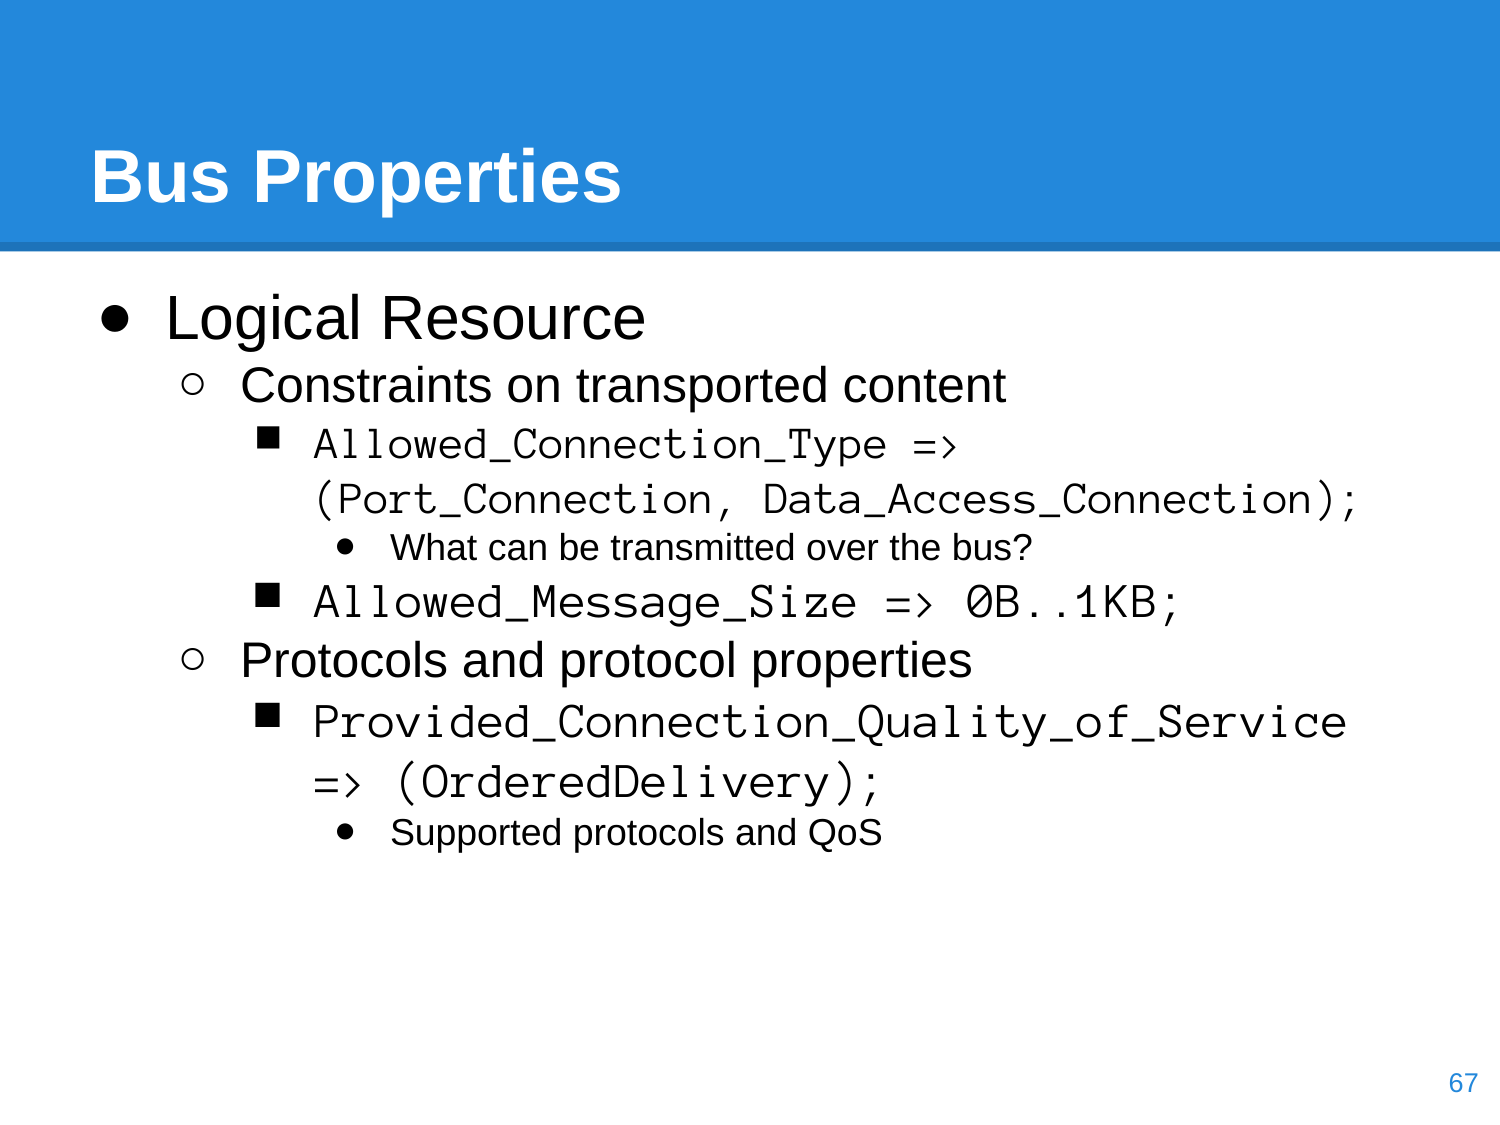

# Bus Properties
Logical Resource
Constraints on transported content
Allowed_Connection_Type => (Port_Connection, Data_Access_Connection);
What can be transmitted over the bus?
Allowed_Message_Size => 0B..1KB;
Protocols and protocol properties
Provided_Connection_Quality_of_Service => (OrderedDelivery);
Supported protocols and QoS
67